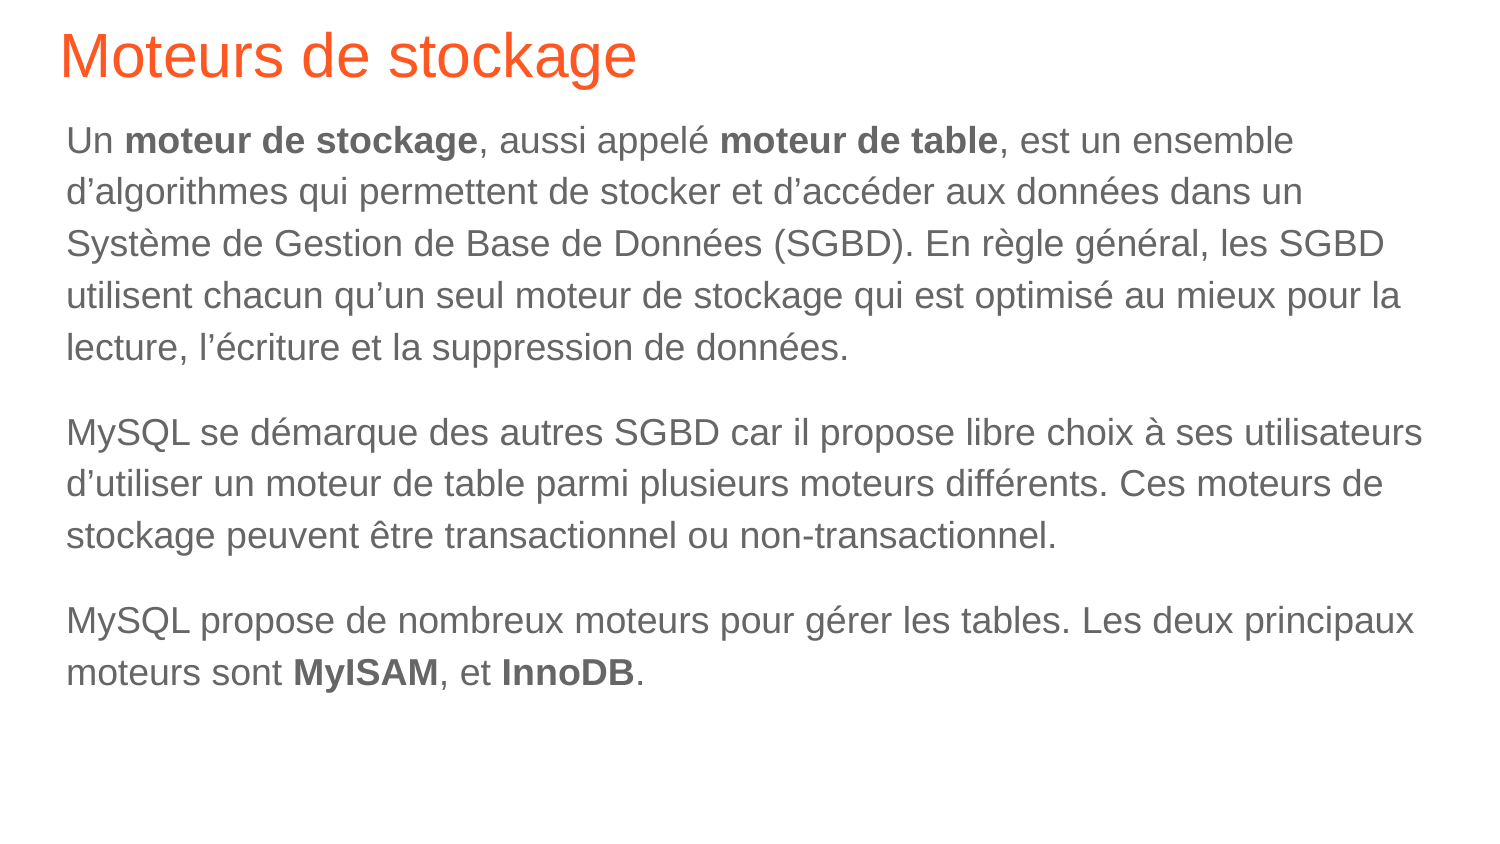

# Moteurs de stockage
Un moteur de stockage, aussi appelé moteur de table, est un ensemble d’algorithmes qui permettent de stocker et d’accéder aux données dans un Système de Gestion de Base de Données (SGBD). En règle général, les SGBD utilisent chacun qu’un seul moteur de stockage qui est optimisé au mieux pour la lecture, l’écriture et la suppression de données.
MySQL se démarque des autres SGBD car il propose libre choix à ses utilisateurs d’utiliser un moteur de table parmi plusieurs moteurs différents. Ces moteurs de stockage peuvent être transactionnel ou non-transactionnel.
MySQL propose de nombreux moteurs pour gérer les tables. Les deux principaux moteurs sont MyISAM, et InnoDB.